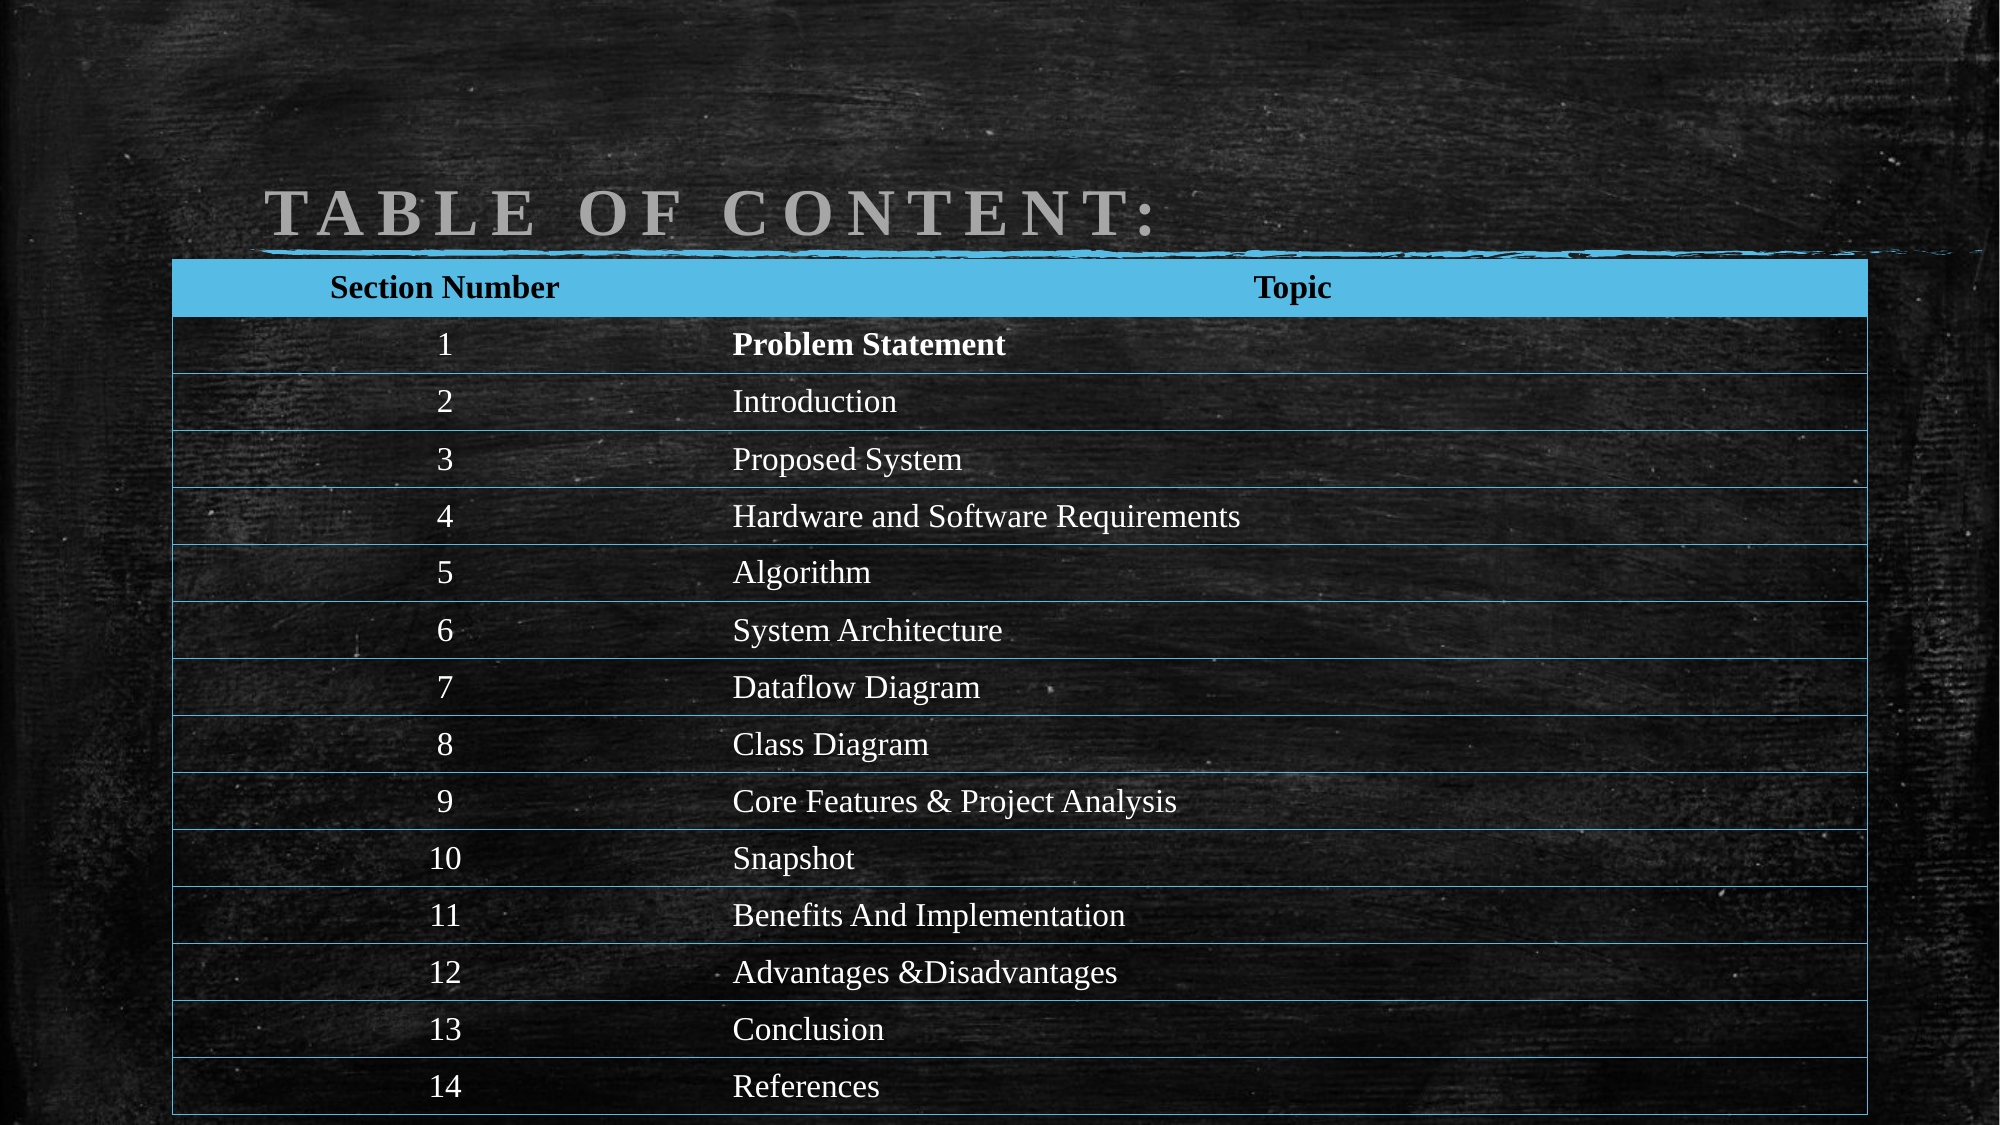

# TABLE OF CONTENT:
| Section Number | Topic |
| --- | --- |
| 1 | Problem Statement |
| 2 | Introduction |
| 3 | Proposed System |
| 4 | Hardware and Software Requirements |
| 5 | Algorithm |
| 6 | System Architecture |
| 7 | Dataflow Diagram |
| 8 | Class Diagram |
| 9 | Core Features & Project Analysis |
| 10 | Snapshot |
| 11 | Benefits And Implementation |
| 12 | Advantages &Disadvantages |
| 13 | Conclusion |
| 14 | References |